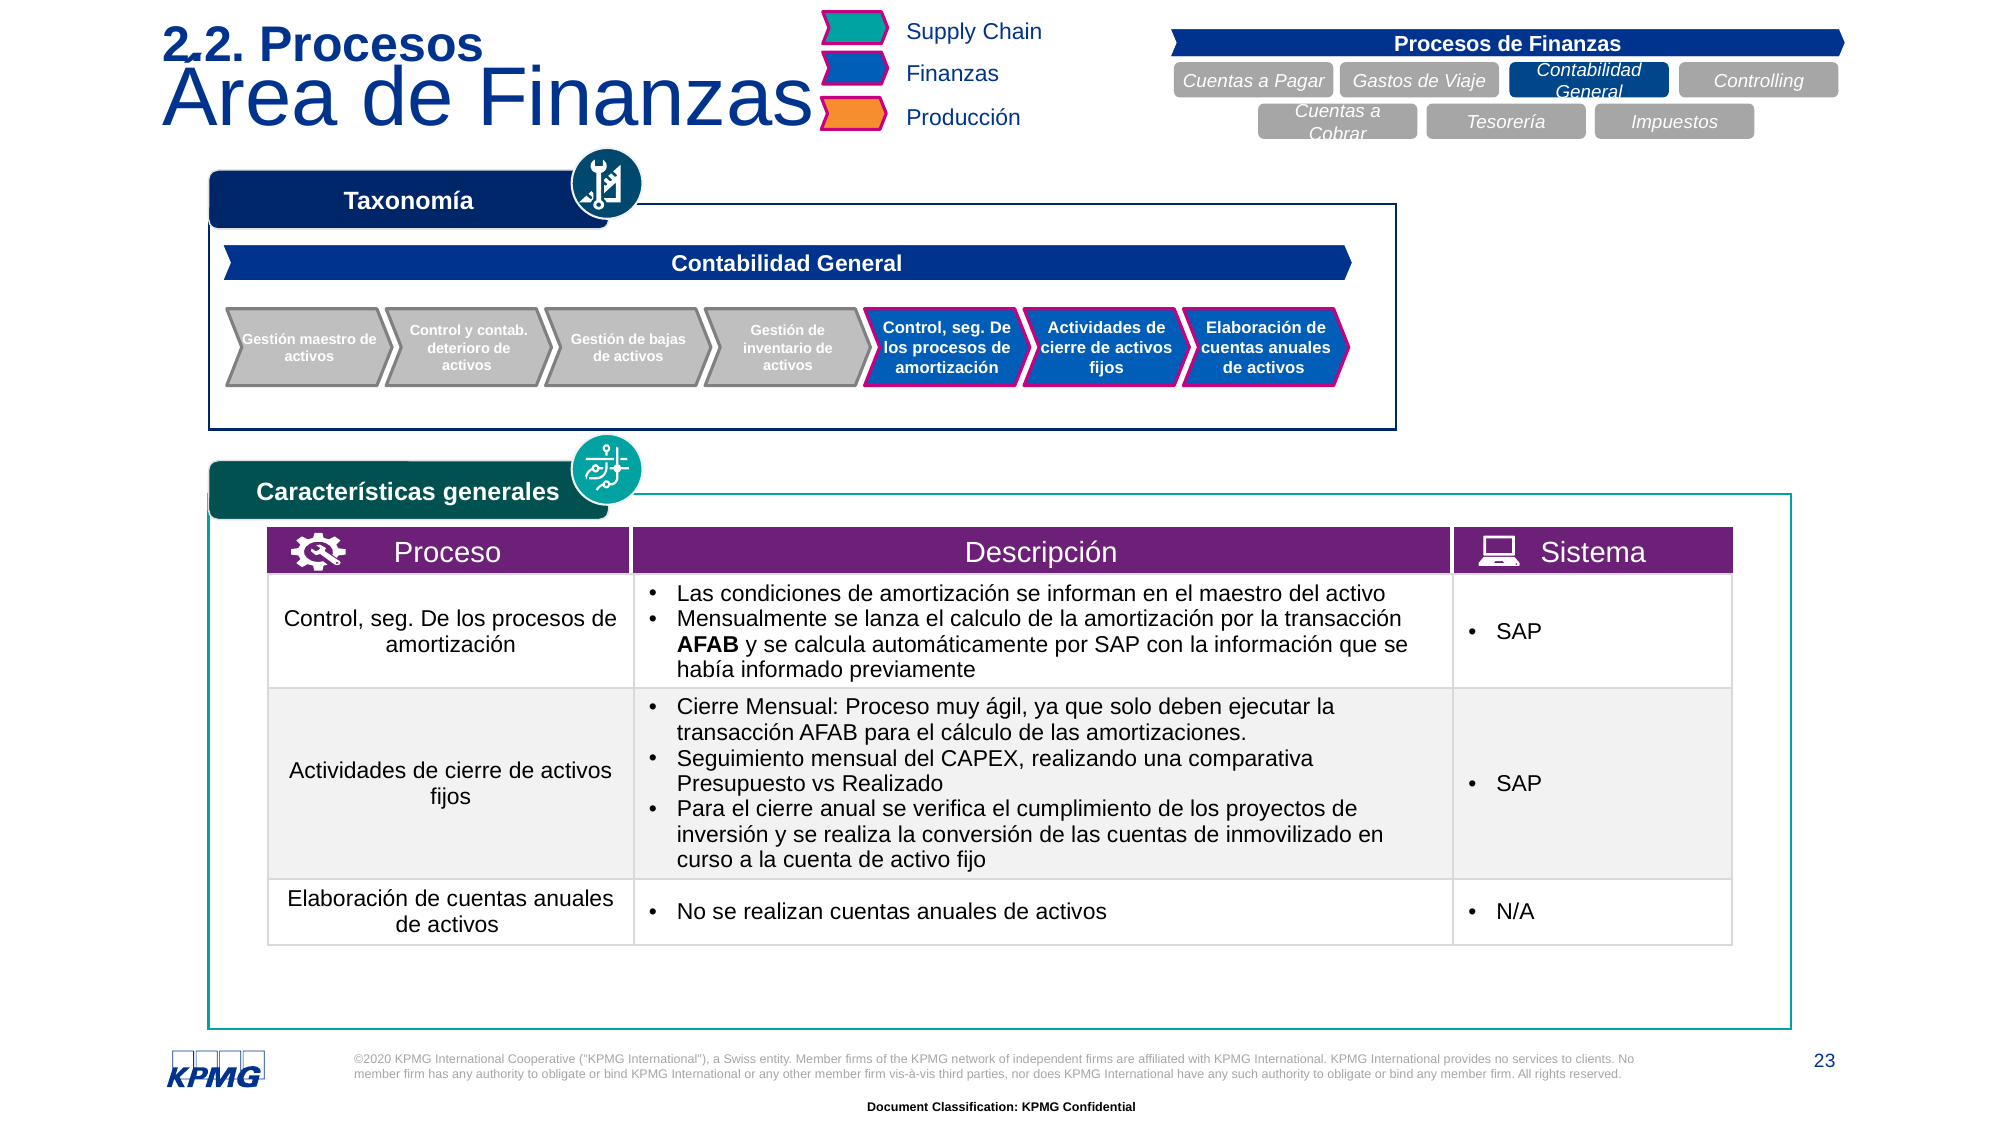

Supply Chain

Finanzas

Producción

# 2.2. Procesos Área de Finanzas
Procesos de Finanzas
Procesos de Finanzas
Cuentas a Pagar
Gastos de Viaje
Contabilidad General
Controlling
Cuentas a Cobrar
Tesorería
Impuestos

Taxonomía

Contabilidad General
Gestión maestro de activos
Control y contab. deterioro de activos
Gestión de bajas de activos
Gestión de inventario de activos
Control, seg. De los procesos de amortización
Actividades de cierre de activos fijos
Elaboración de cuentas anuales de activos

Características generales

Proceso
Descripción
Sistema

| Control, seg. De los procesos de amortización | Las condiciones de amortización se informan en el maestro del activo Mensualmente se lanza el calculo de la amortización por la transacción AFAB y se calcula automáticamente por SAP con la información que se había informado previamente | SAP |
| --- | --- | --- |
| Actividades de cierre de activos fijos | Cierre Mensual: Proceso muy ágil, ya que solo deben ejecutar la transacción AFAB para el cálculo de las amortizaciones. Seguimiento mensual del CAPEX, realizando una comparativa Presupuesto vs Realizado Para el cierre anual se verifica el cumplimiento de los proyectos de inversión y se realiza la conversión de las cuentas de inmovilizado en curso a la cuenta de activo fijo | SAP |
| Elaboración de cuentas anuales de activos | No se realizan cuentas anuales de activos | N/A |